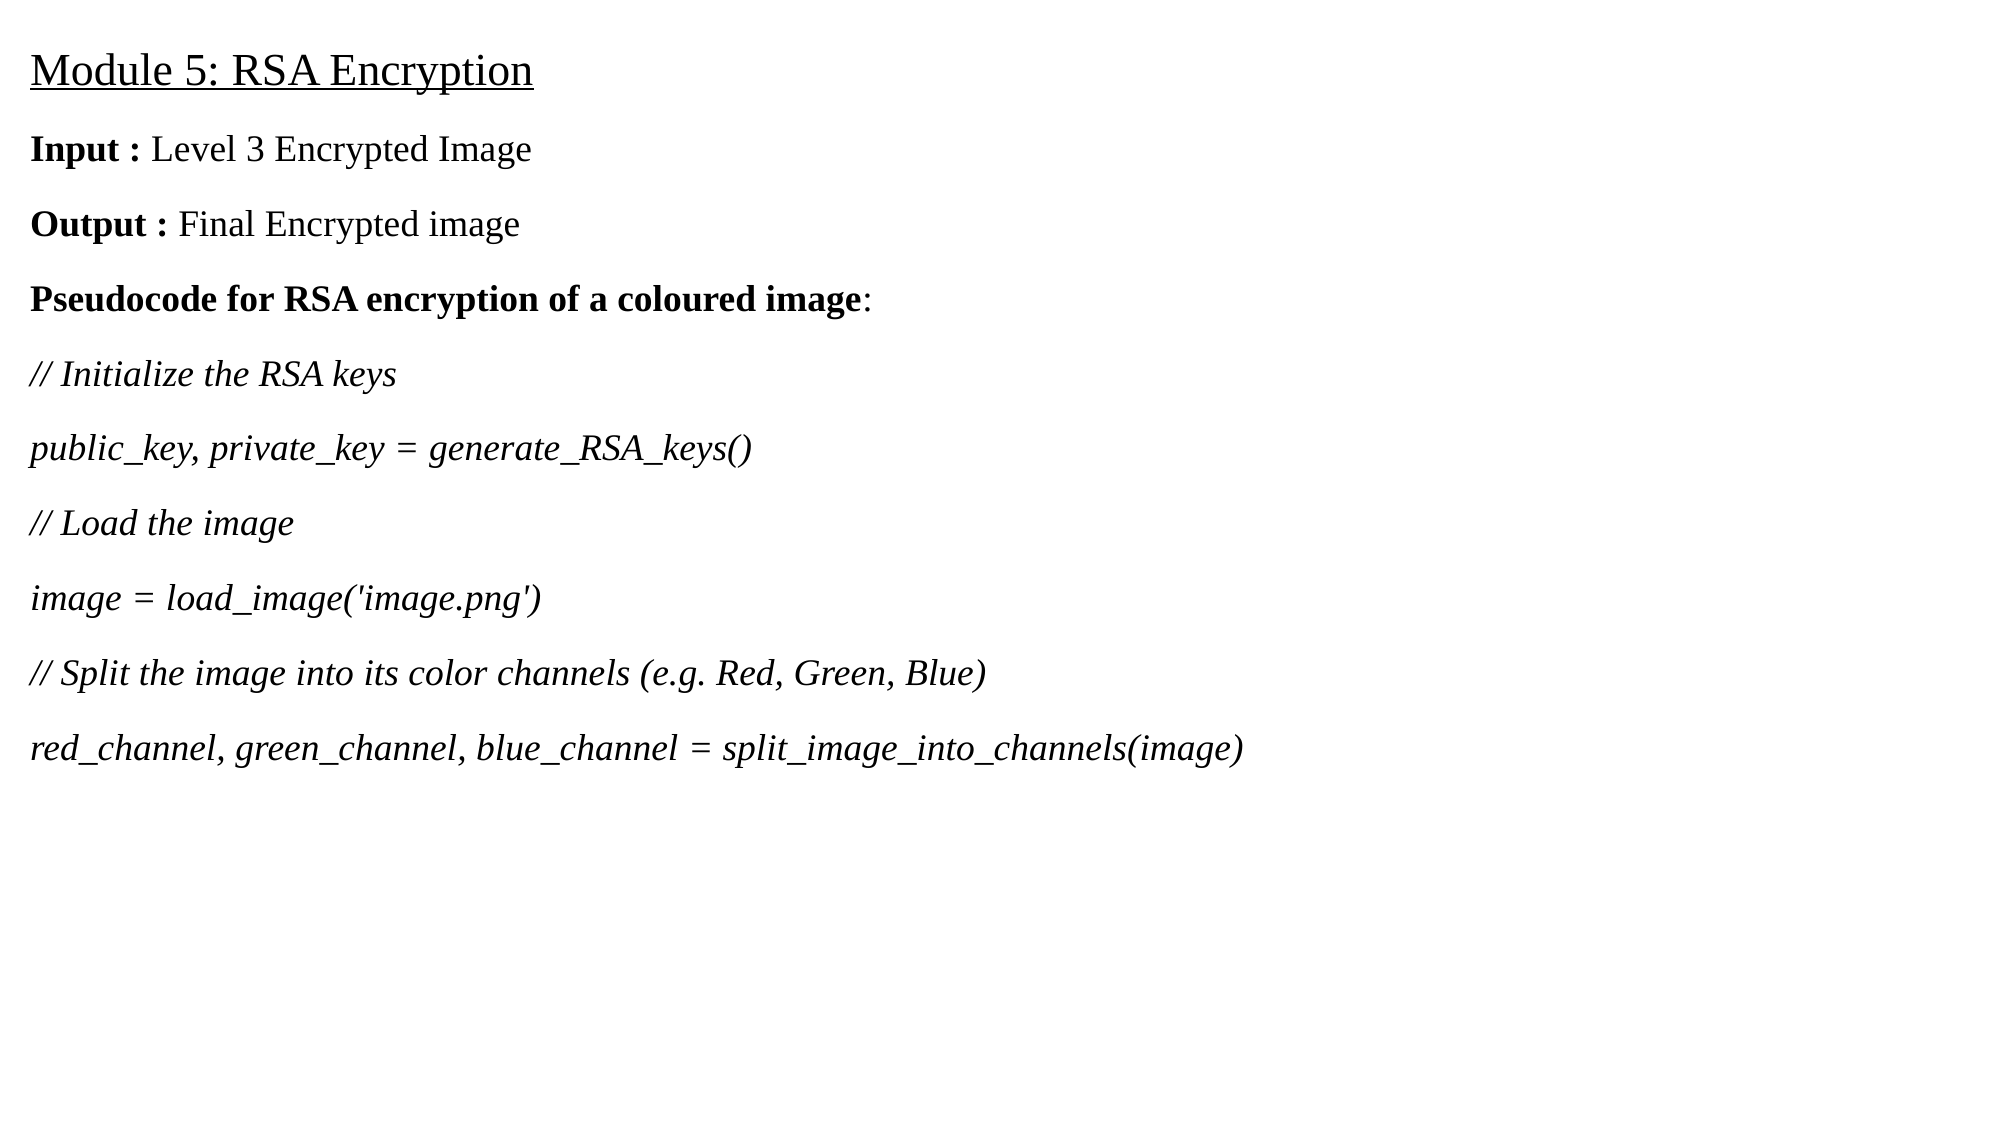

Module 5: RSA Encryption
Input : Level 3 Encrypted Image
Output : Final Encrypted image
Pseudocode for RSA encryption of a coloured image:
// Initialize the RSA keys
public_key, private_key = generate_RSA_keys()
// Load the image
image = load_image('image.png')
// Split the image into its color channels (e.g. Red, Green, Blue)
red_channel, green_channel, blue_channel = split_image_into_channels(image)